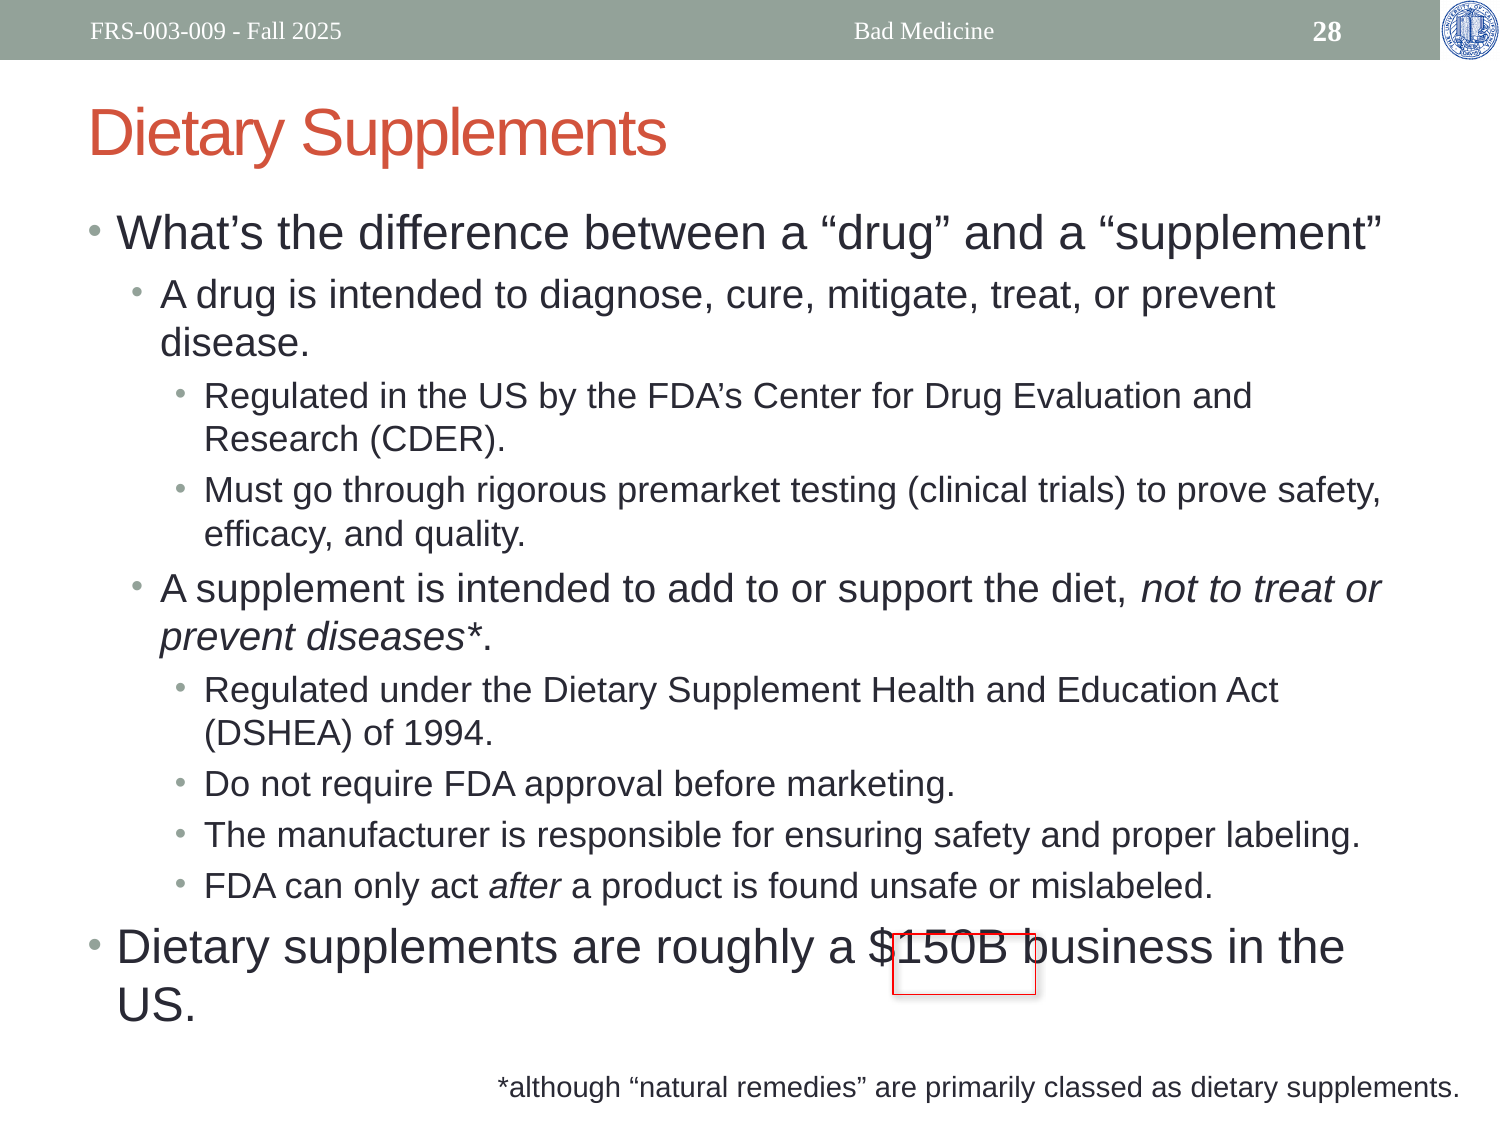

FRS-003-009 - Fall 2025
Bad Medicine
28
# Dietary Supplements
What’s the difference between a “drug” and a “supplement”
A drug is intended to diagnose, cure, mitigate, treat, or prevent disease.
Regulated in the US by the FDA’s Center for Drug Evaluation and Research (CDER).
Must go through rigorous premarket testing (clinical trials) to prove safety, efficacy, and quality.
A supplement is intended to add to or support the diet, not to treat or prevent diseases*.
Regulated under the Dietary Supplement Health and Education Act (DSHEA) of 1994.
Do not require FDA approval before marketing.
The manufacturer is responsible for ensuring safety and proper labeling.
FDA can only act after a product is found unsafe or mislabeled.
Dietary supplements are roughly a $150B business in the US.

*although “natural remedies” are primarily classed as dietary supplements.